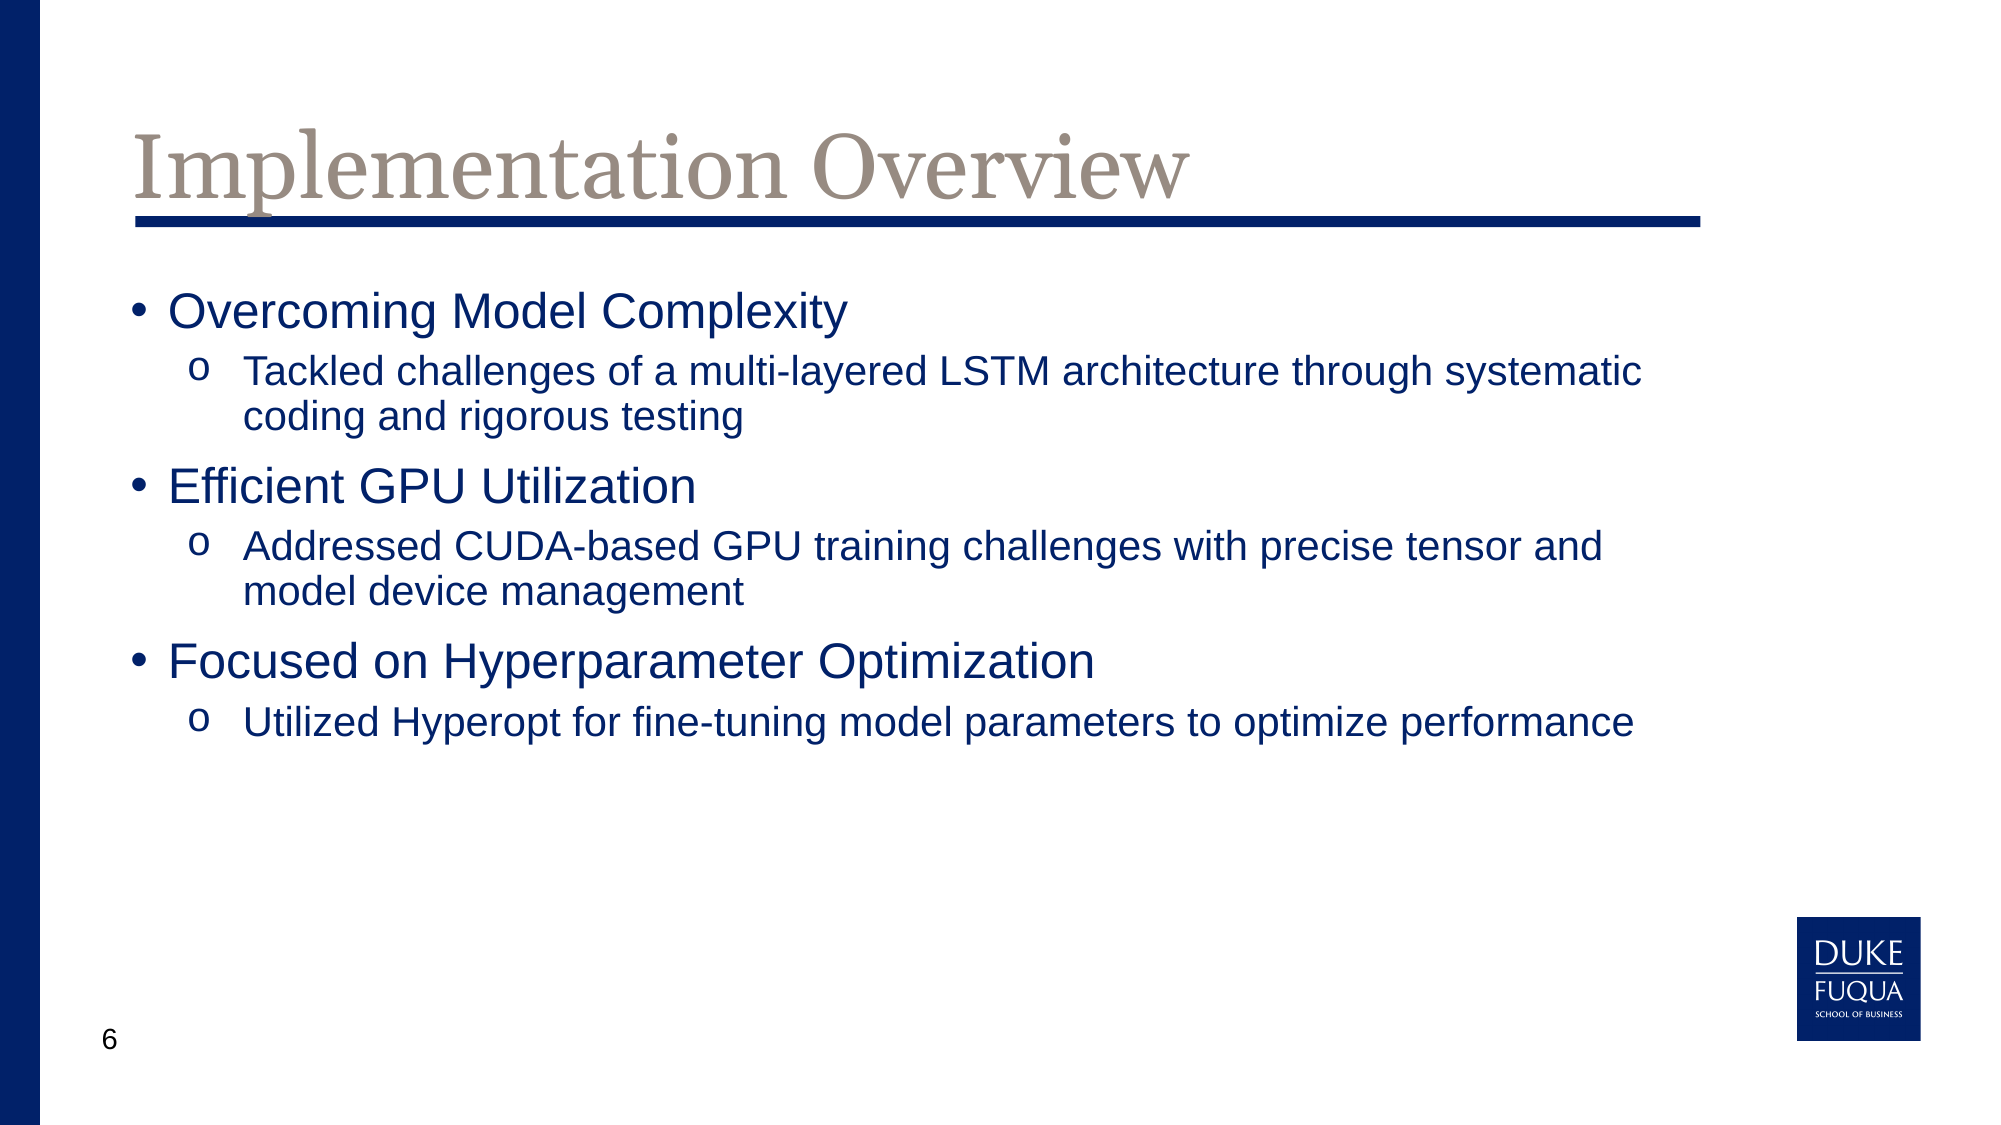

# Implementation Overview
Overcoming Model Complexity
Tackled challenges of a multi-layered LSTM architecture through systematic coding and rigorous testing
Efficient GPU Utilization
Addressed CUDA-based GPU training challenges with precise tensor and model device management
Focused on Hyperparameter Optimization
Utilized Hyperopt for fine-tuning model parameters to optimize performance